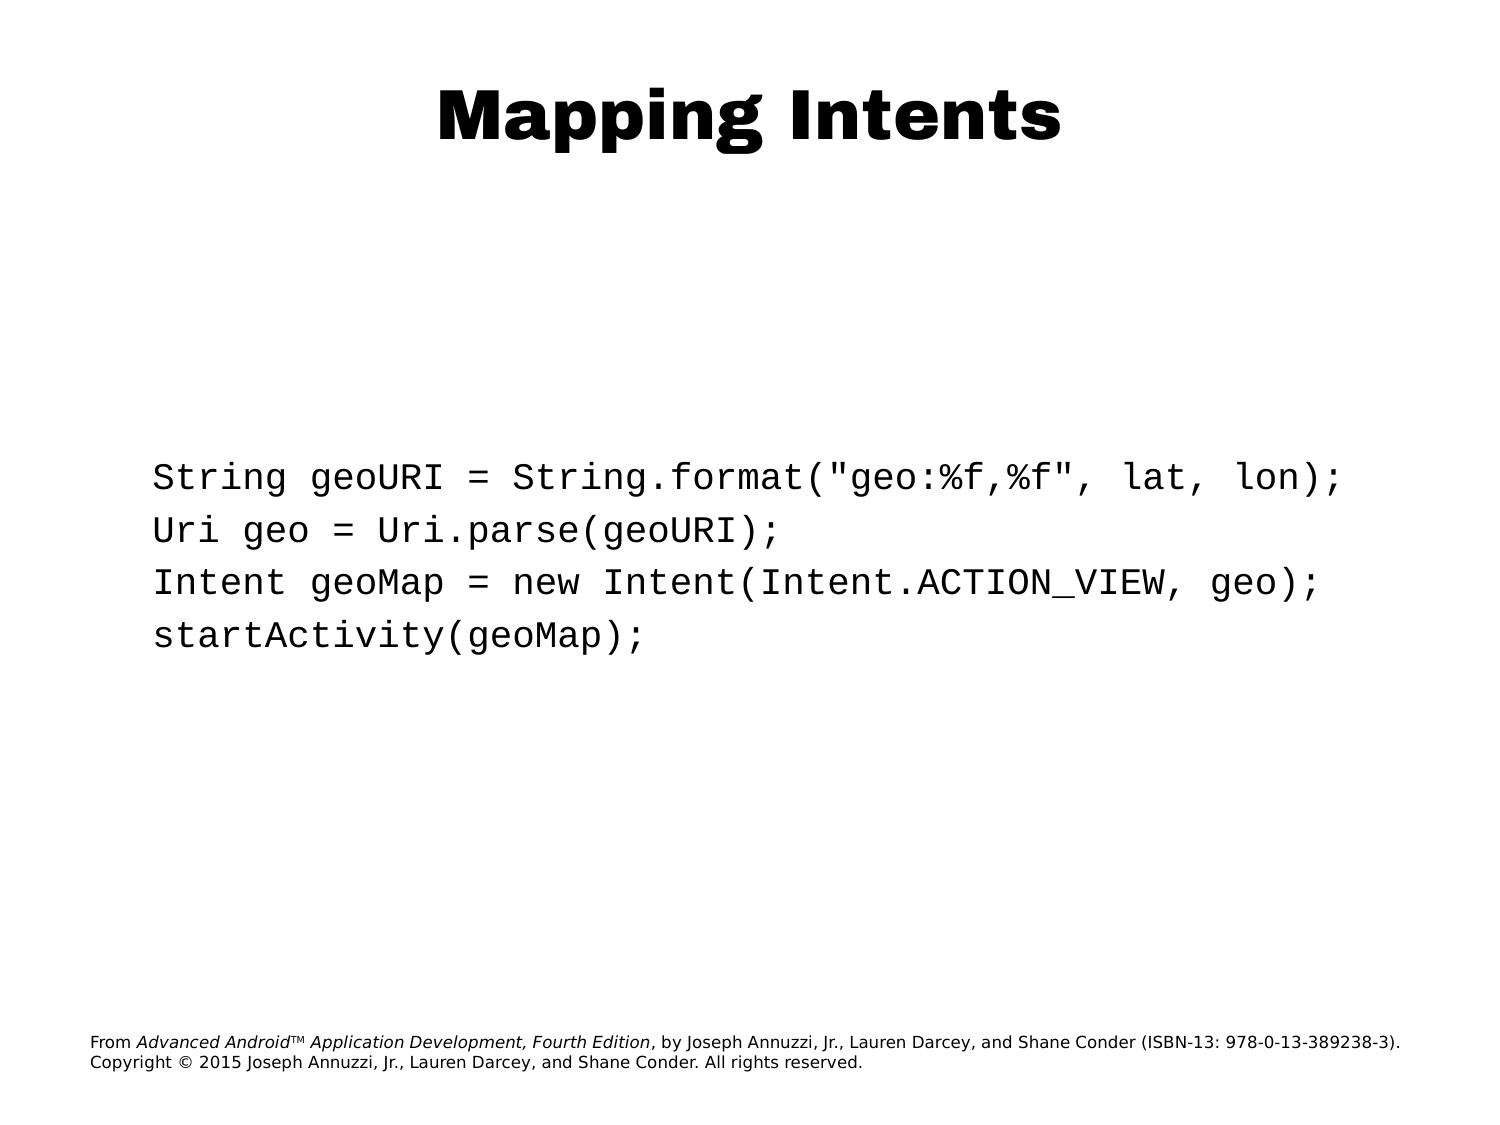

# Mapping Intents

String geoURI = String.format("geo:%f,%f", lat, lon);
Uri geo = Uri.parse(geoURI);
Intent geoMap = new Intent(Intent.ACTION_VIEW, geo);
startActivity(geoMap);
From Advanced AndroidTM Application Development, Fourth Edition, by Joseph Annuzzi, Jr., Lauren Darcey, and Shane Conder (ISBN-13: 978-0-13-389238-3). Copyright © 2015 Joseph Annuzzi, Jr., Lauren Darcey, and Shane Conder. All rights reserved.